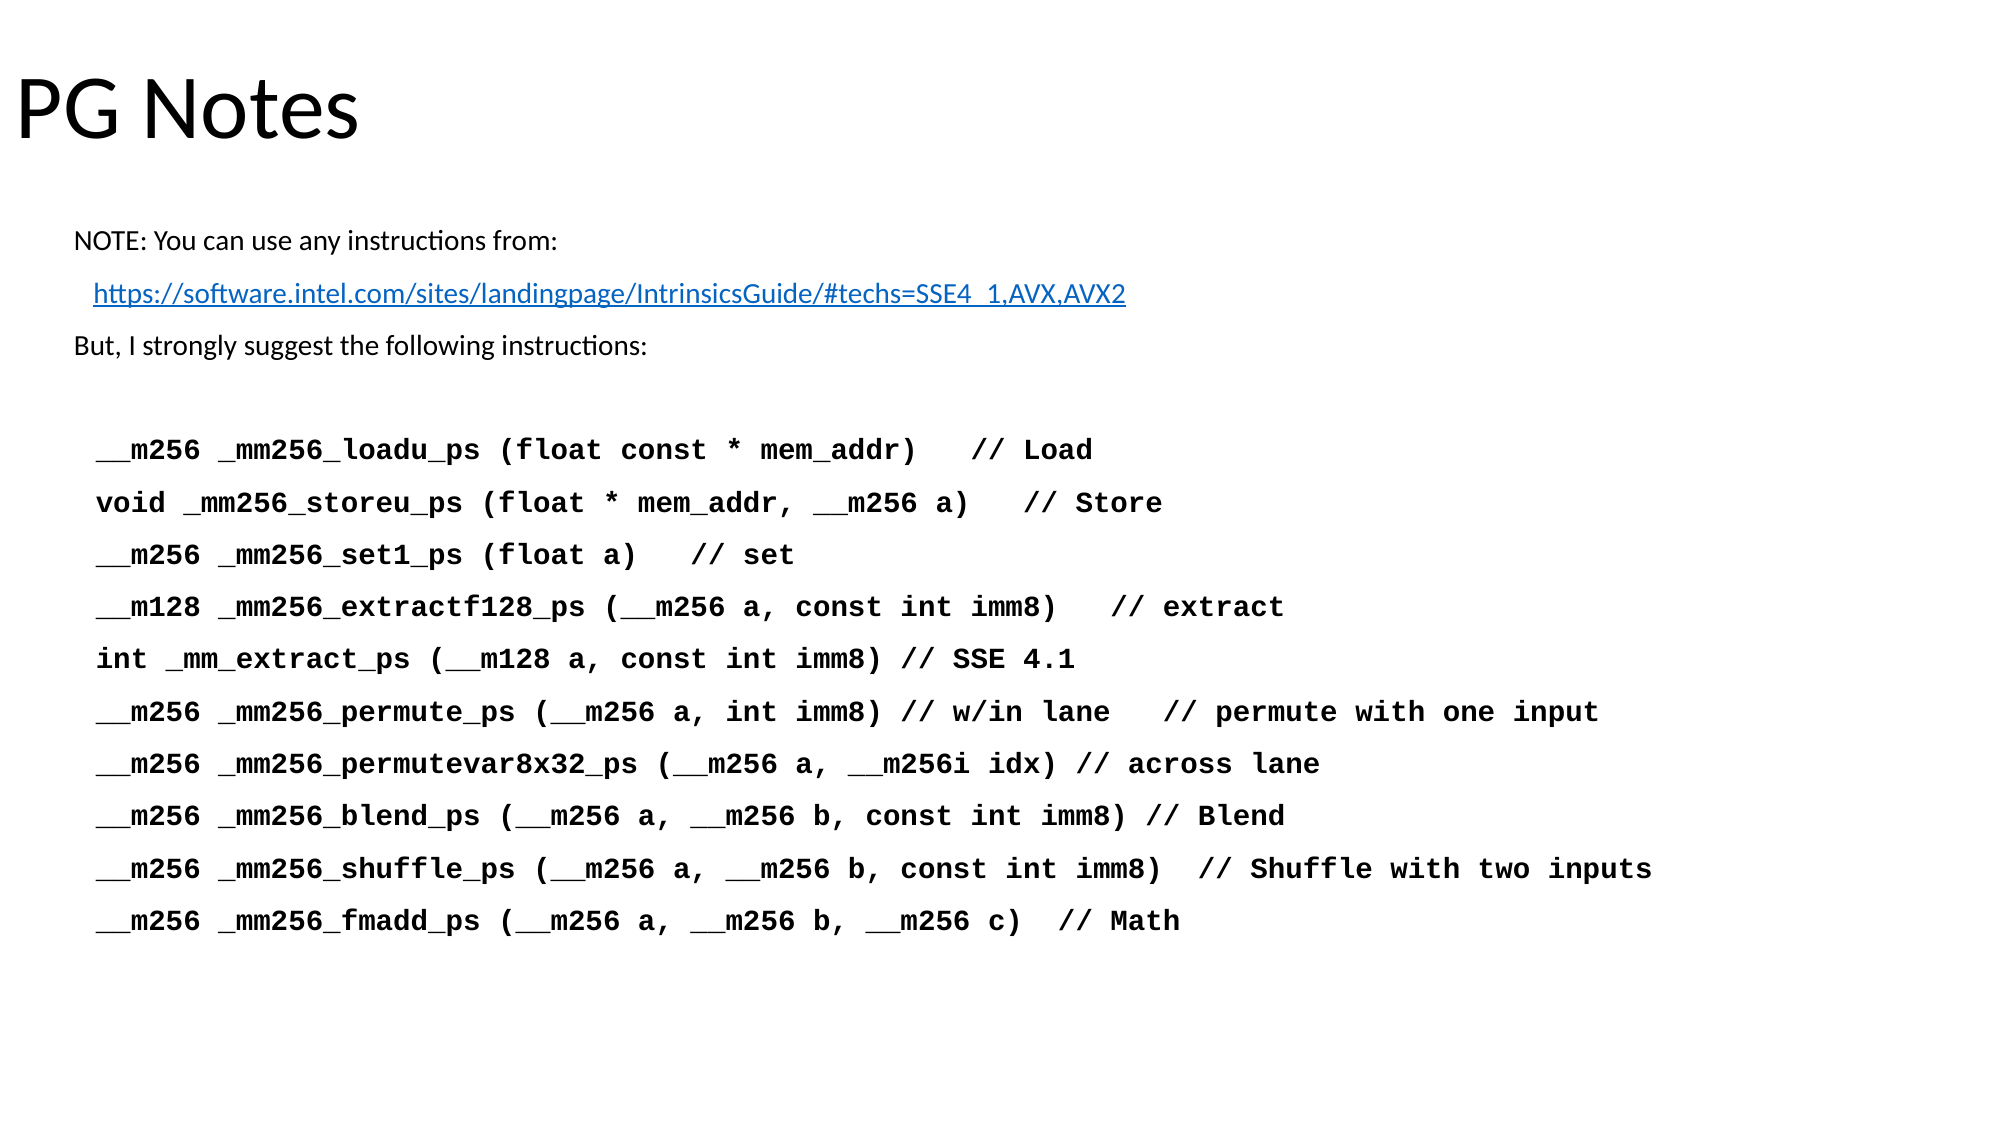

# PG Notes

  NOTE: You can use any instructions from:
     https://software.intel.com/sites/landingpage/IntrinsicsGuide/#techs=SSE4_1,AVX,AVX2
  But, I strongly suggest the following instructions:

  __m256 _mm256_loadu_ps (float const * mem_addr)   // Load
  void _mm256_storeu_ps (float * mem_addr, __m256 a)   // Store
  __m256 _mm256_set1_ps (float a)   // set
  __m128 _mm256_extractf128_ps (__m256 a, const int imm8)   // extract
  int _mm_extract_ps (__m128 a, const int imm8) // SSE 4.1
  __m256 _mm256_permute_ps (__m256 a, int imm8) // w/in lane   // permute with one input
  __m256 _mm256_permutevar8x32_ps (__m256 a, __m256i idx) // across lane
  __m256 _mm256_blend_ps (__m256 a, __m256 b, const int imm8) // Blend
  __m256 _mm256_shuffle_ps (__m256 a, __m256 b, const int imm8)  // Shuffle with two inputs
  __m256 _mm256_fmadd_ps (__m256 a, __m256 b, __m256 c)  // Math